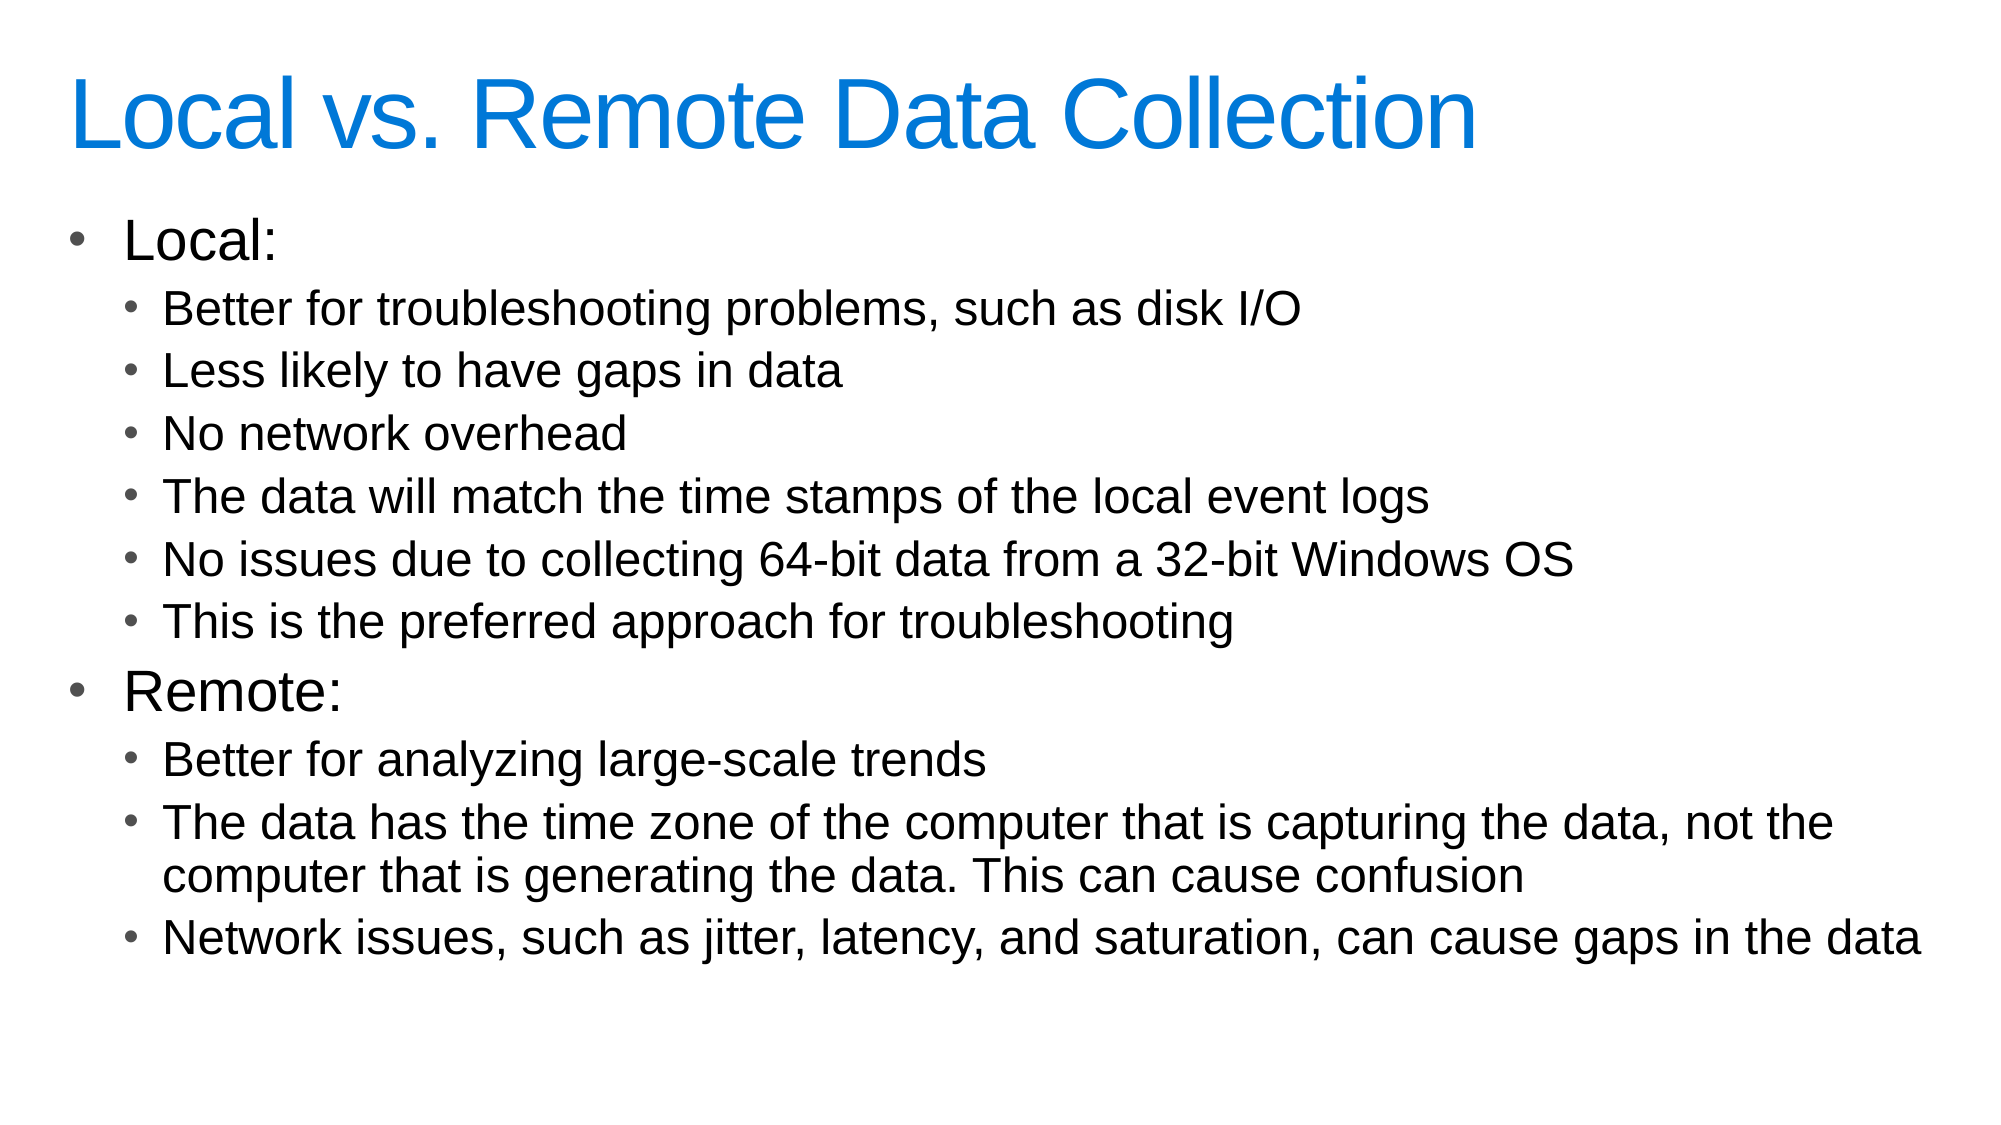

# Local vs. Remote Data Collection
Local:
Better for troubleshooting problems, such as disk I/O
Less likely to have gaps in data
No network overhead
The data will match the time stamps of the local event logs
No issues due to collecting 64-bit data from a 32-bit Windows OS
This is the preferred approach for troubleshooting
Remote:
Better for analyzing large-scale trends
The data has the time zone of the computer that is capturing the data, not the computer that is generating the data. This can cause confusion
Network issues, such as jitter, latency, and saturation, can cause gaps in the data